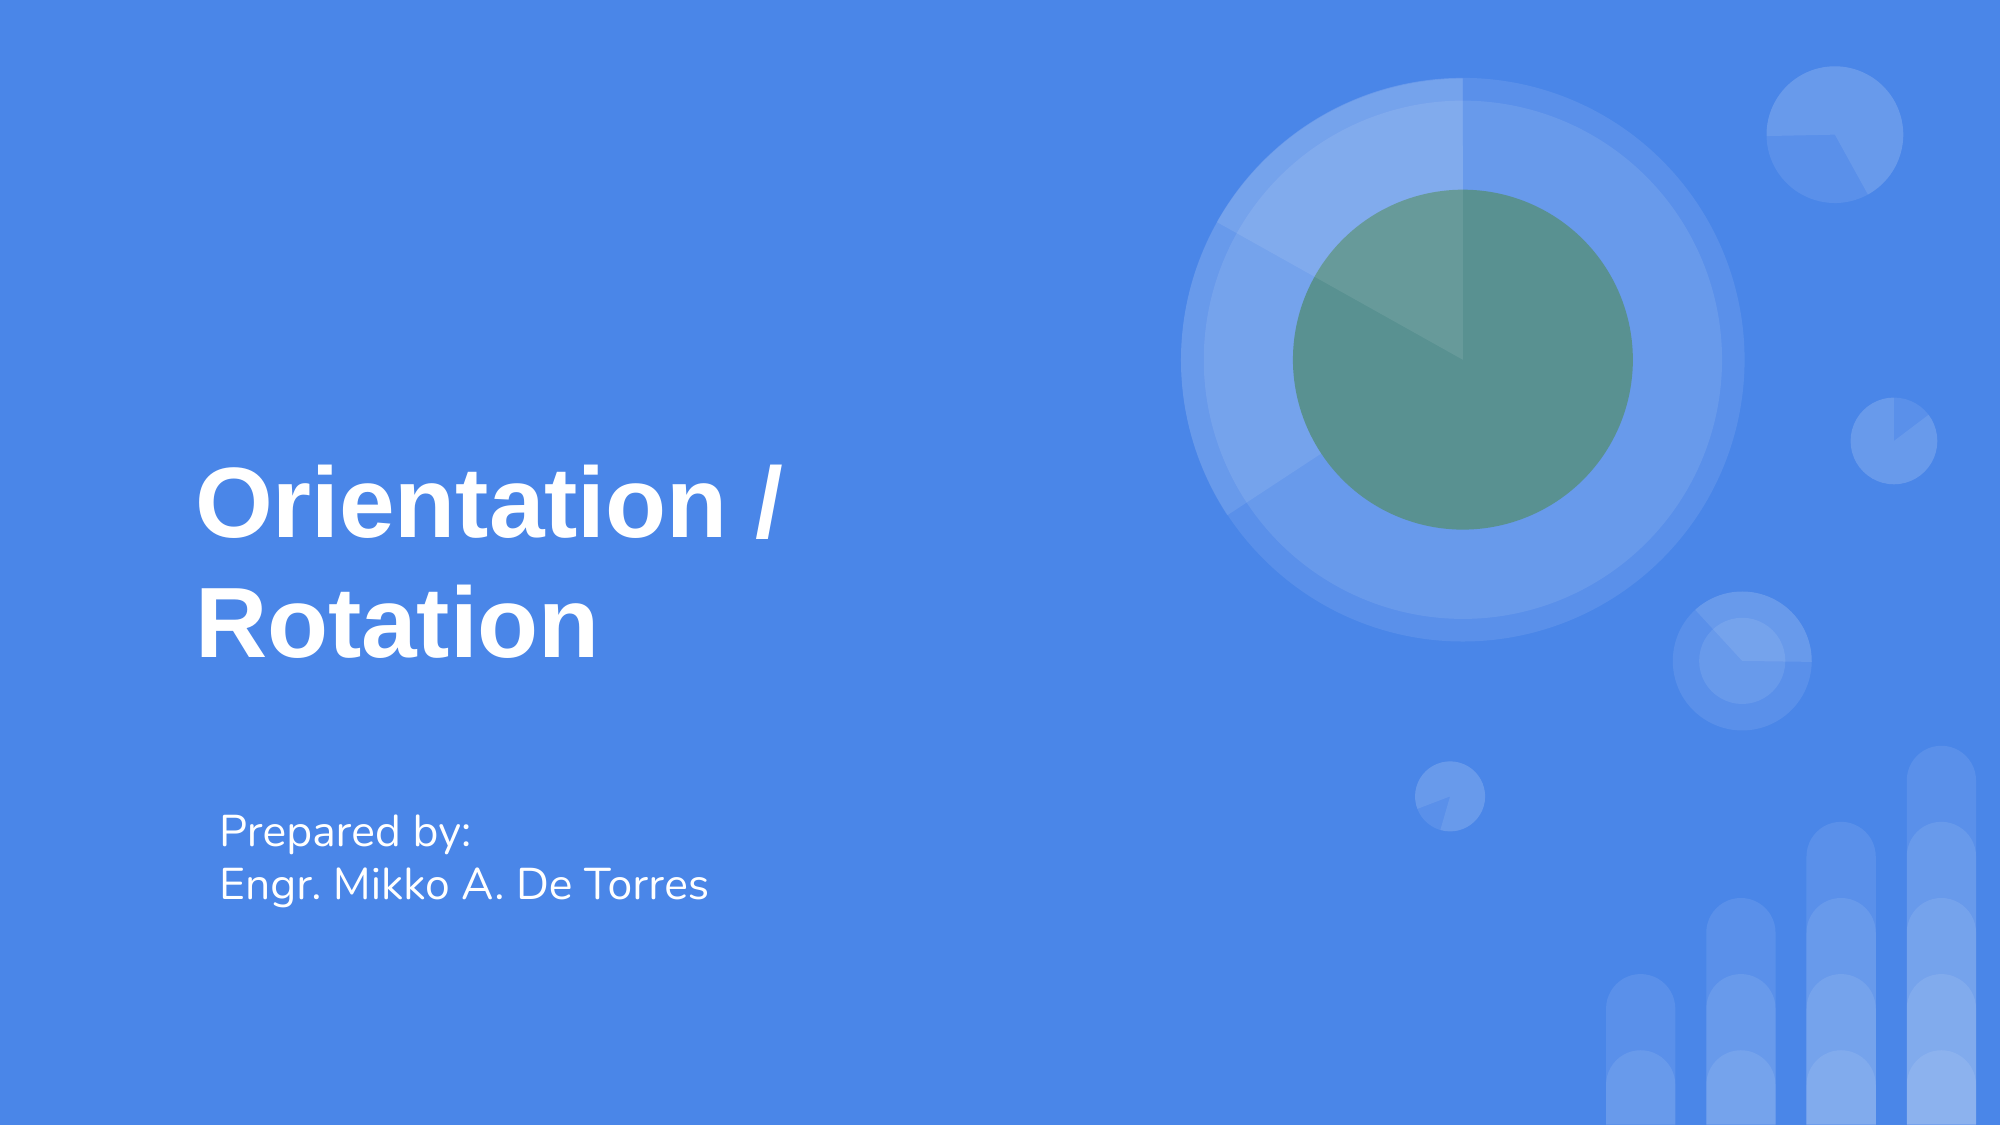

# Orientation / Rotation
Prepared by:
Engr. Mikko A. De Torres